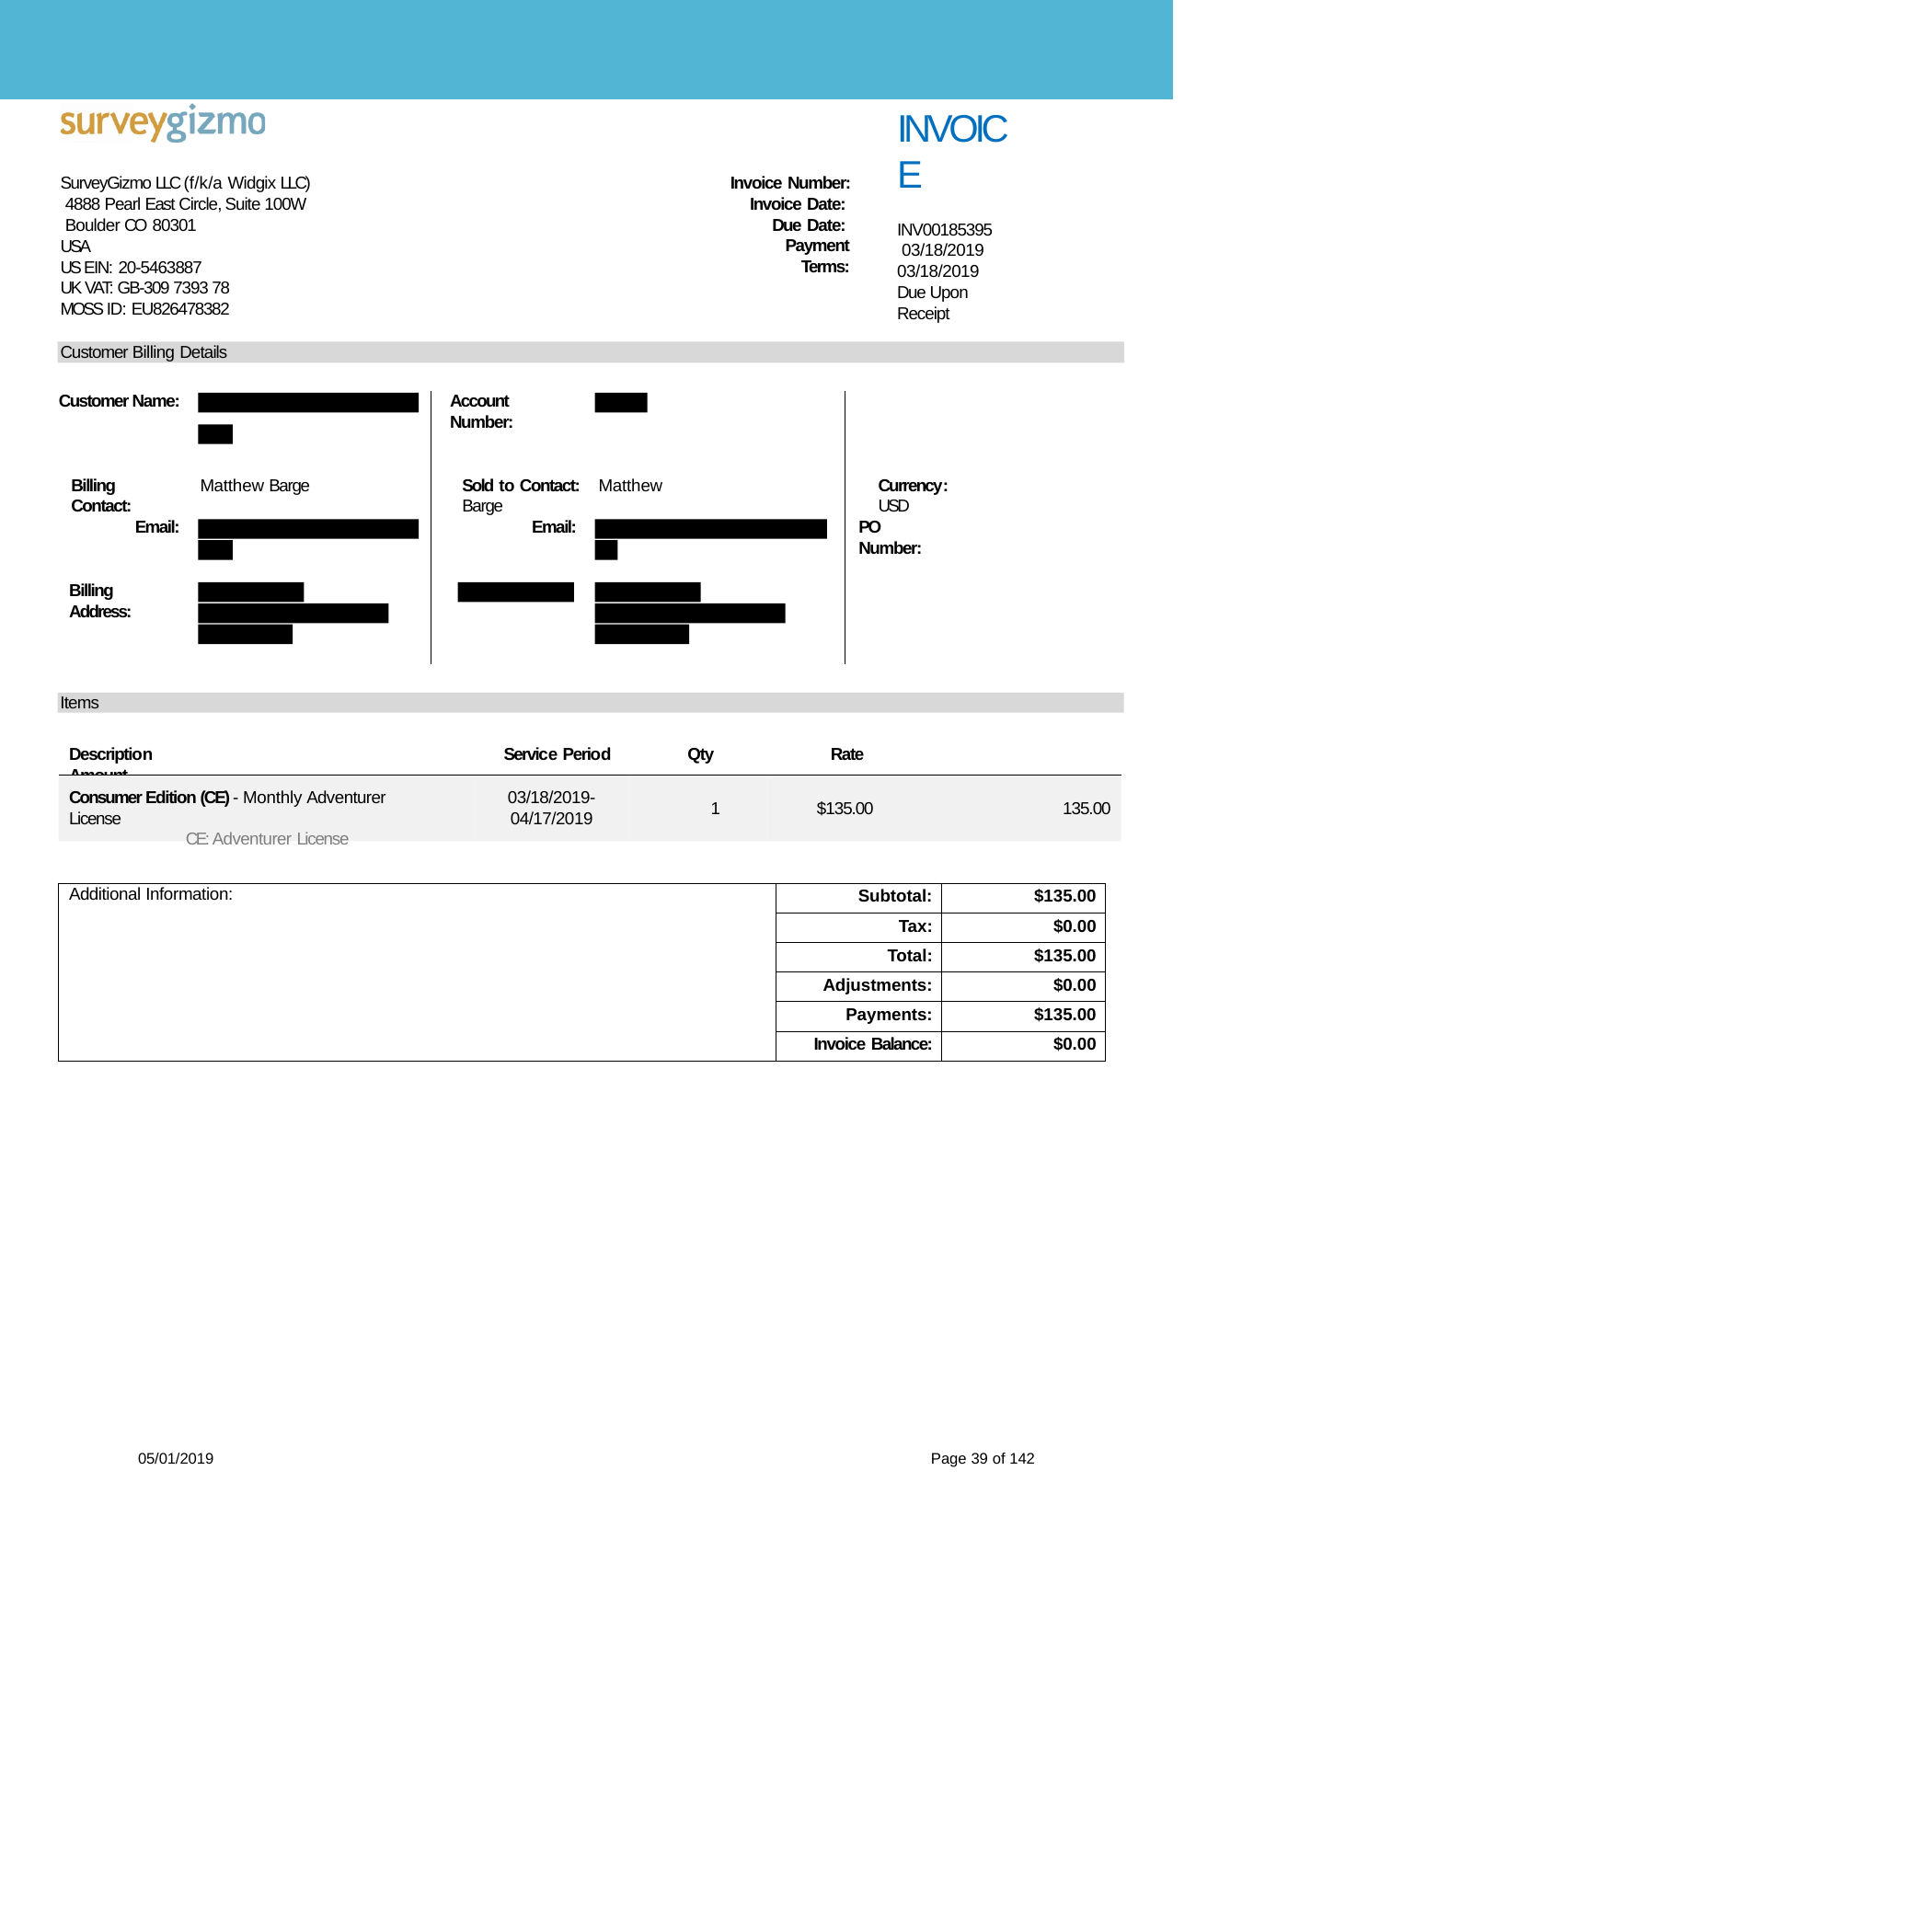

INVOICE
INV00185395  03/18/2019
03/18/2019
Due Upon Receipt

SurveyGizmo LLC (f/k/a Widgix LLC)  4888 Pearl East Circle, Suite 100W  Boulder CO 80301
USA
US EIN: 20-5463887
UK VAT: GB-309 7393 78  MOSS ID: EU826478382
Invoice Number:  Invoice Date:  Due Date:  Payment Terms:
Customer Billing Details

Customer Name:
Account Number:

Billing Contact:
Matthew Barge
Sold to Contact:	Matthew Barge
Currency:	USD
Email:
Email:
PO Number:

Billing Address:

Items
Description	Service Period	Qty	Rate	Amount

Consumer Edition (CE) - Monthly Adventurer License
CE: Adventurer License
03/18/2019-
04/17/2019
1	$135.00	135.00
| Additional Information: | Subtotal: | $135.00 |
| --- | --- | --- |
|  | Tax: | $0.00 |
|  | Total: | $135.00 |
|  | Adjustments: | $0.00 |
|  | Payments: | $135.00 |
|  | Invoice Balance: | $0.00 |
05/01/2019
Page 39 of 142